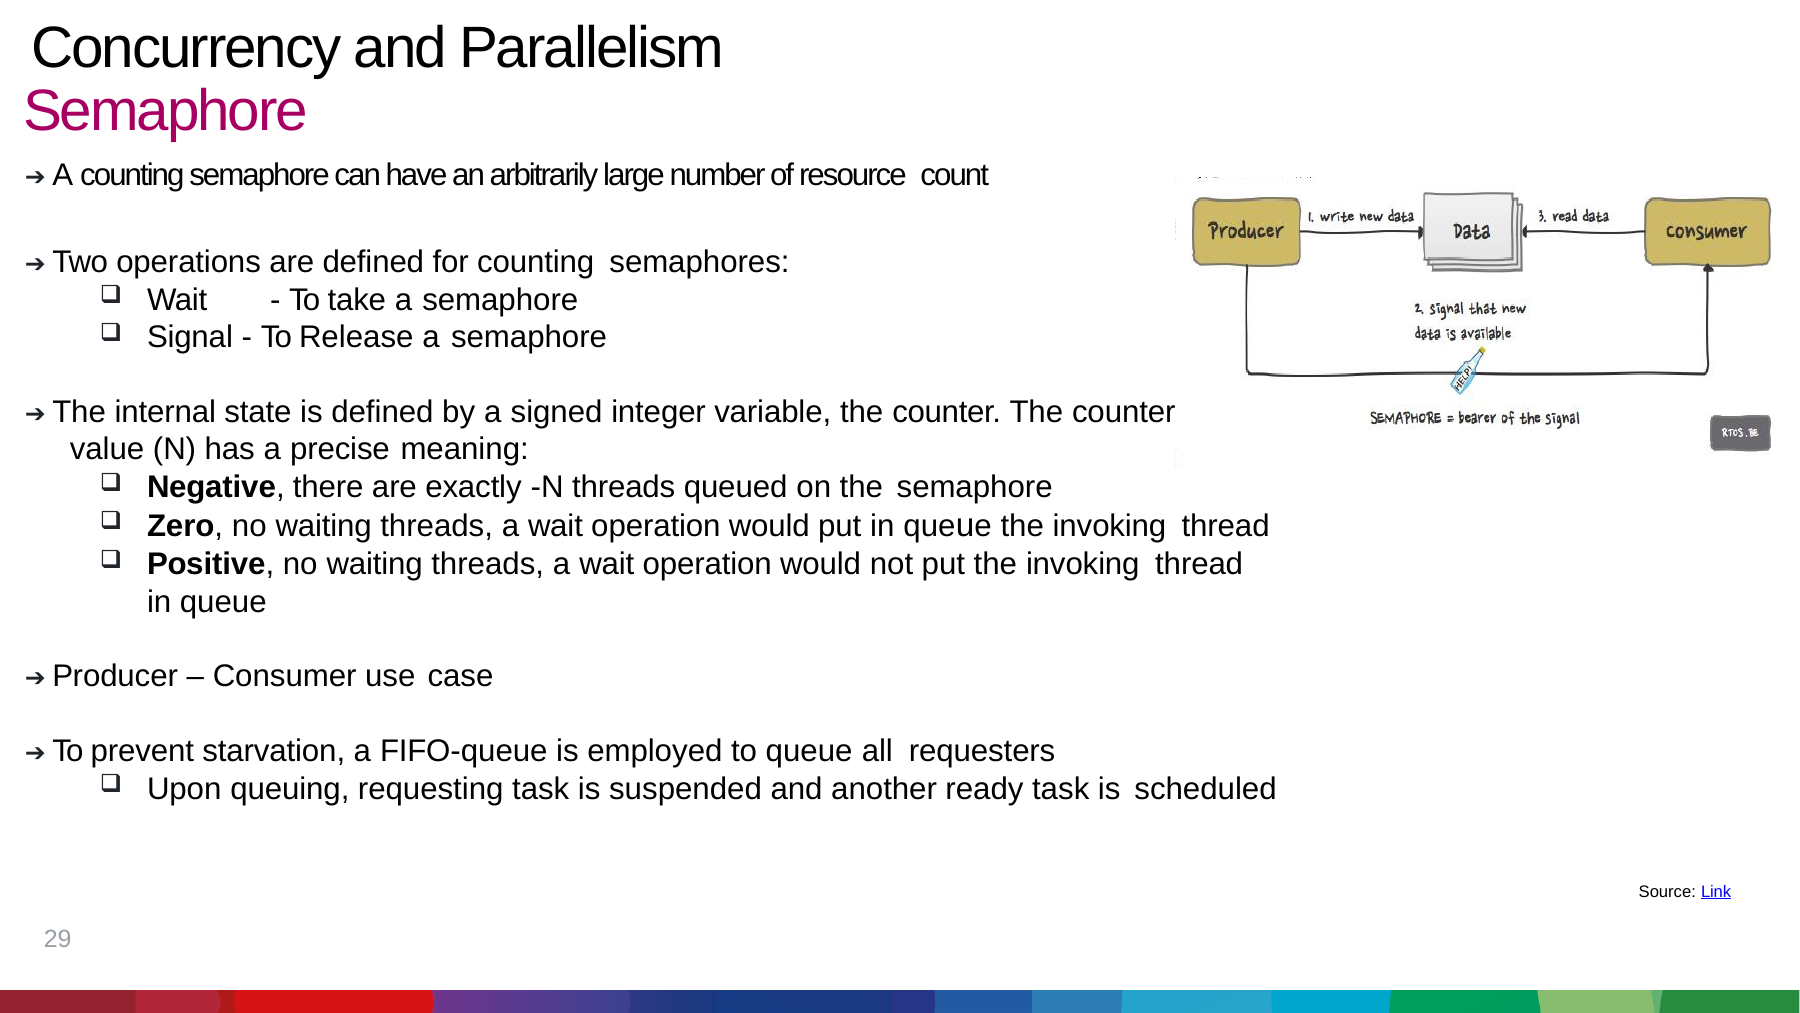

# Concurrency and Parallelism  Semaphore
➔ A counting semaphore can have an arbitrarily large number of resource count

➔ Two operations are defined for counting semaphores:
Wait	- To take a semaphore
Signal - To Release a semaphore

➔ The internal state is defined by a signed integer variable, the counter. The counter  value (N) has a precise meaning:
Negative, there are exactly -N threads queued on the semaphore
Zero, no waiting threads, a wait operation would put in queue the invoking thread
Positive, no waiting threads, a wait operation would not put the invoking thread
in queue

➔ Producer – Consumer use case

➔ To prevent starvation, a FIFO-queue is employed to queue all requesters
Upon queuing, requesting task is suspended and another ready task is scheduled
Source: Link
29